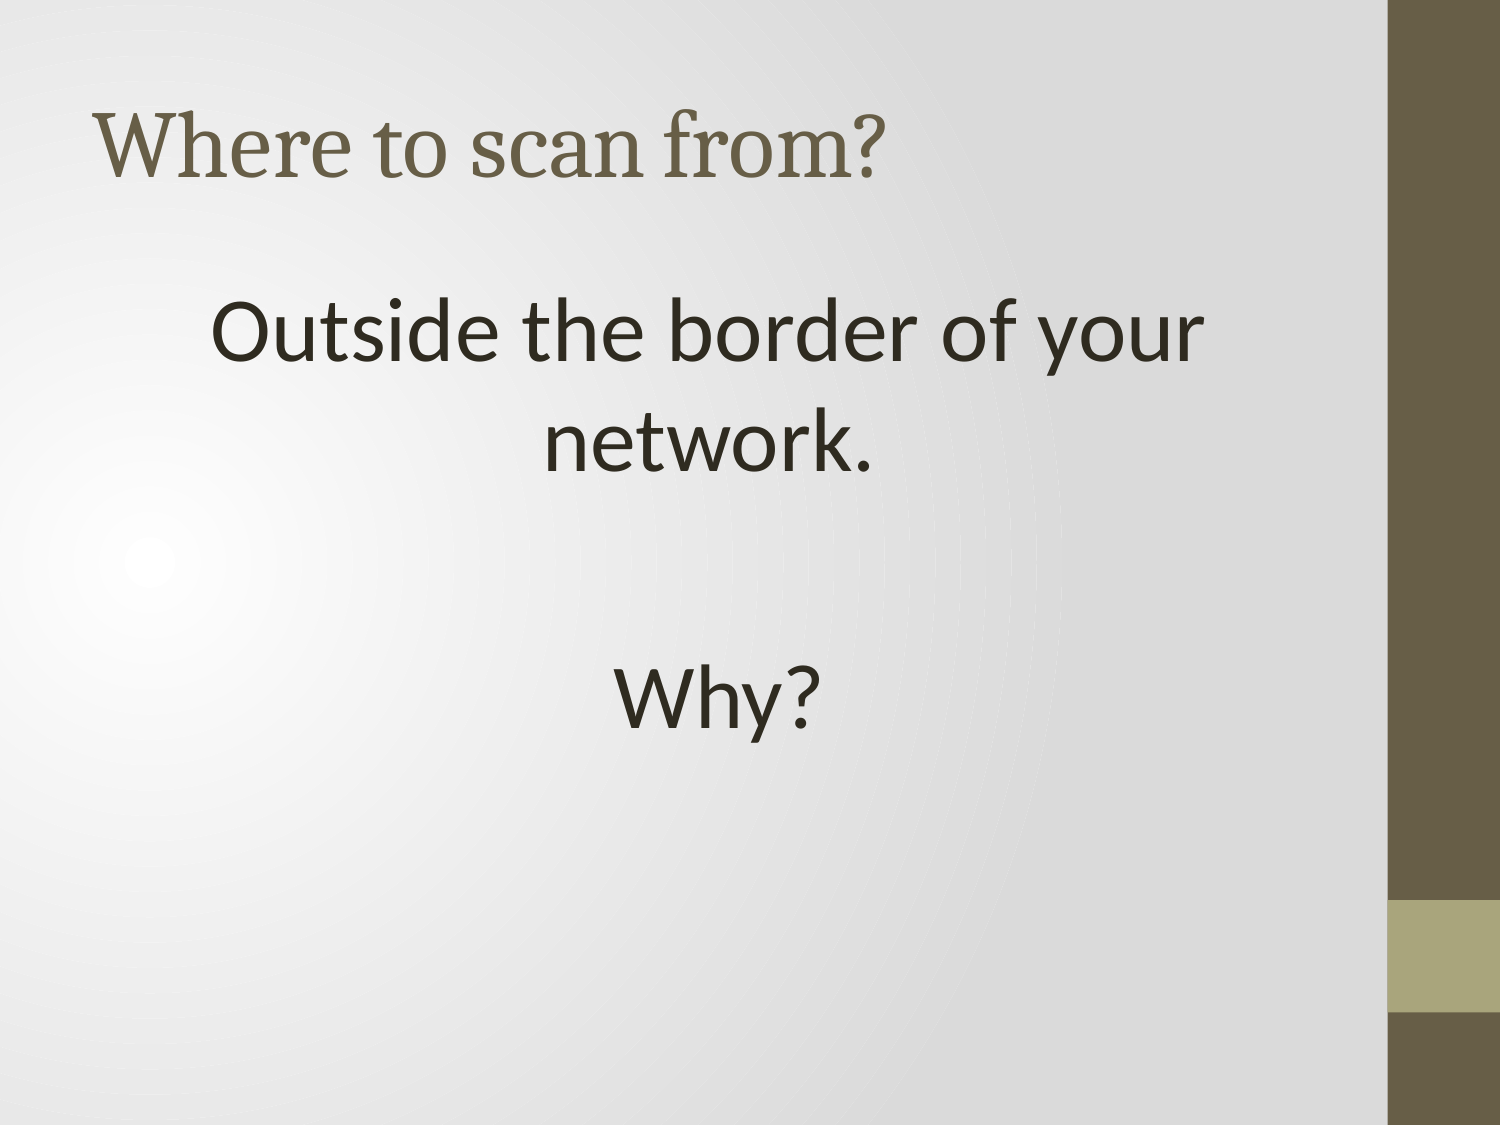

# Where to scan from?
Outside the border of your network.

 Why?